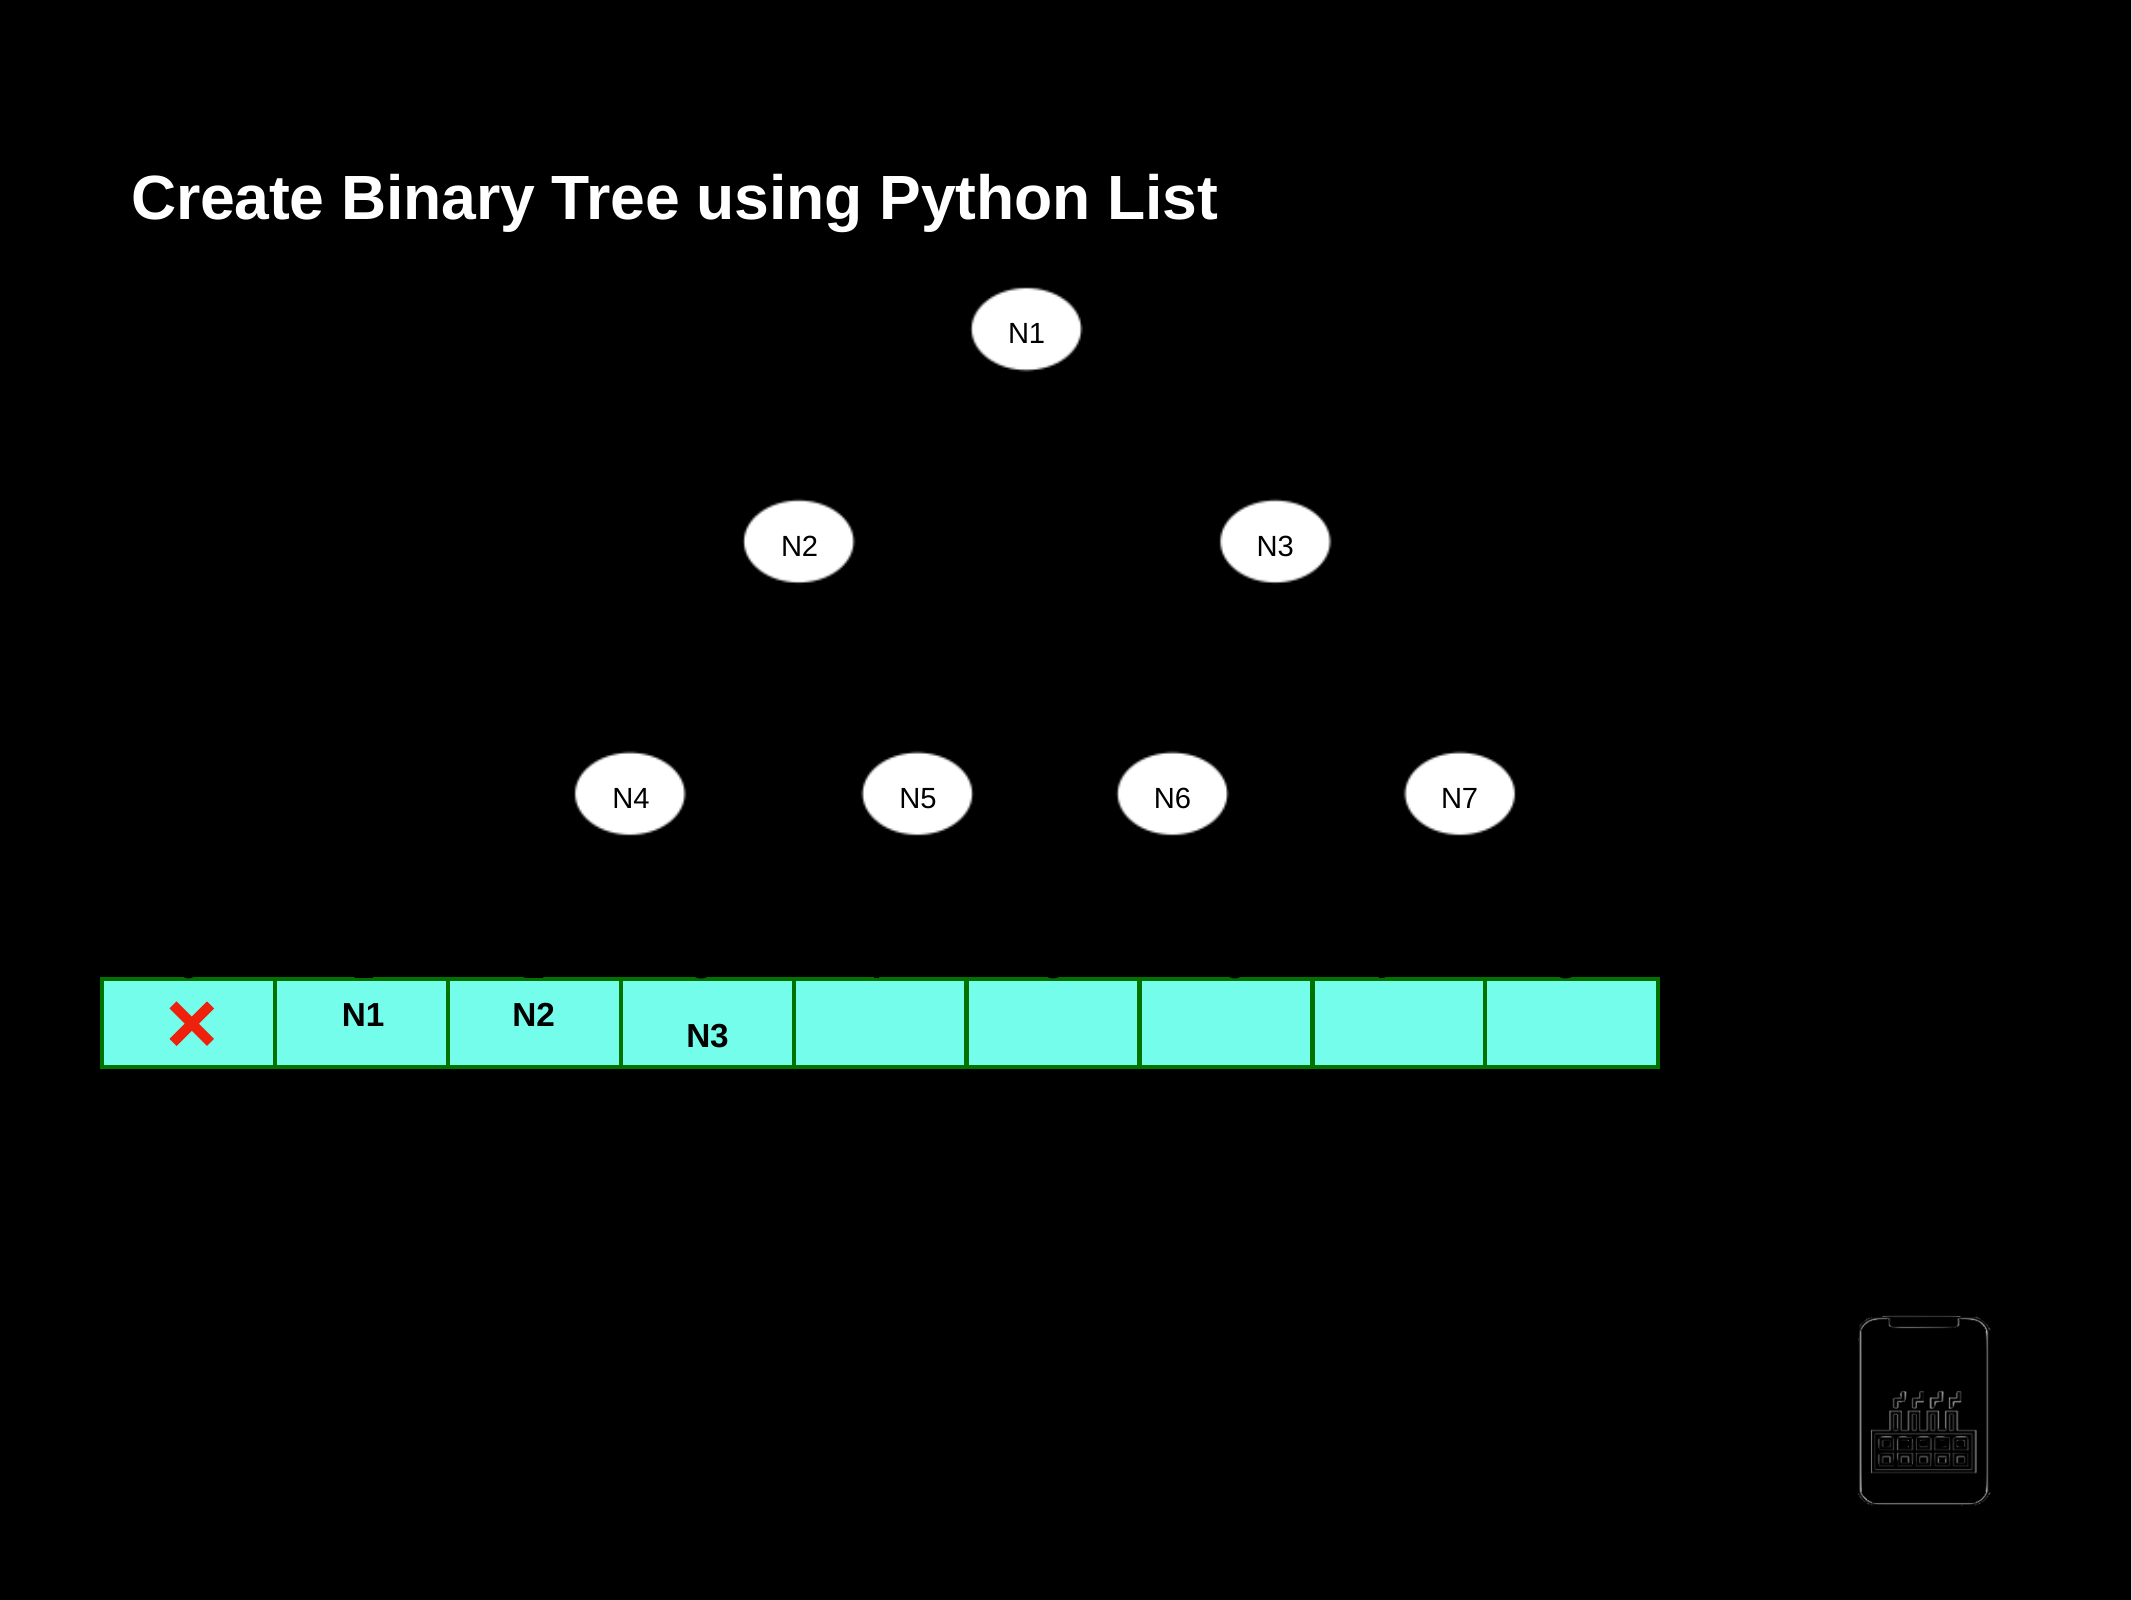

Create Binary Tree using Python List

N1
N2
N3
N4
N5
N6
N7
0
1
N1
2
N2
3
4
5
6
7
8

N3
Left child = cell[2x] Right child = cell[2x+1]
x = 1 , cell[2x1=2]

x = 1 , cell[2x1+1=3]

AppMillers
www.appmillers.com